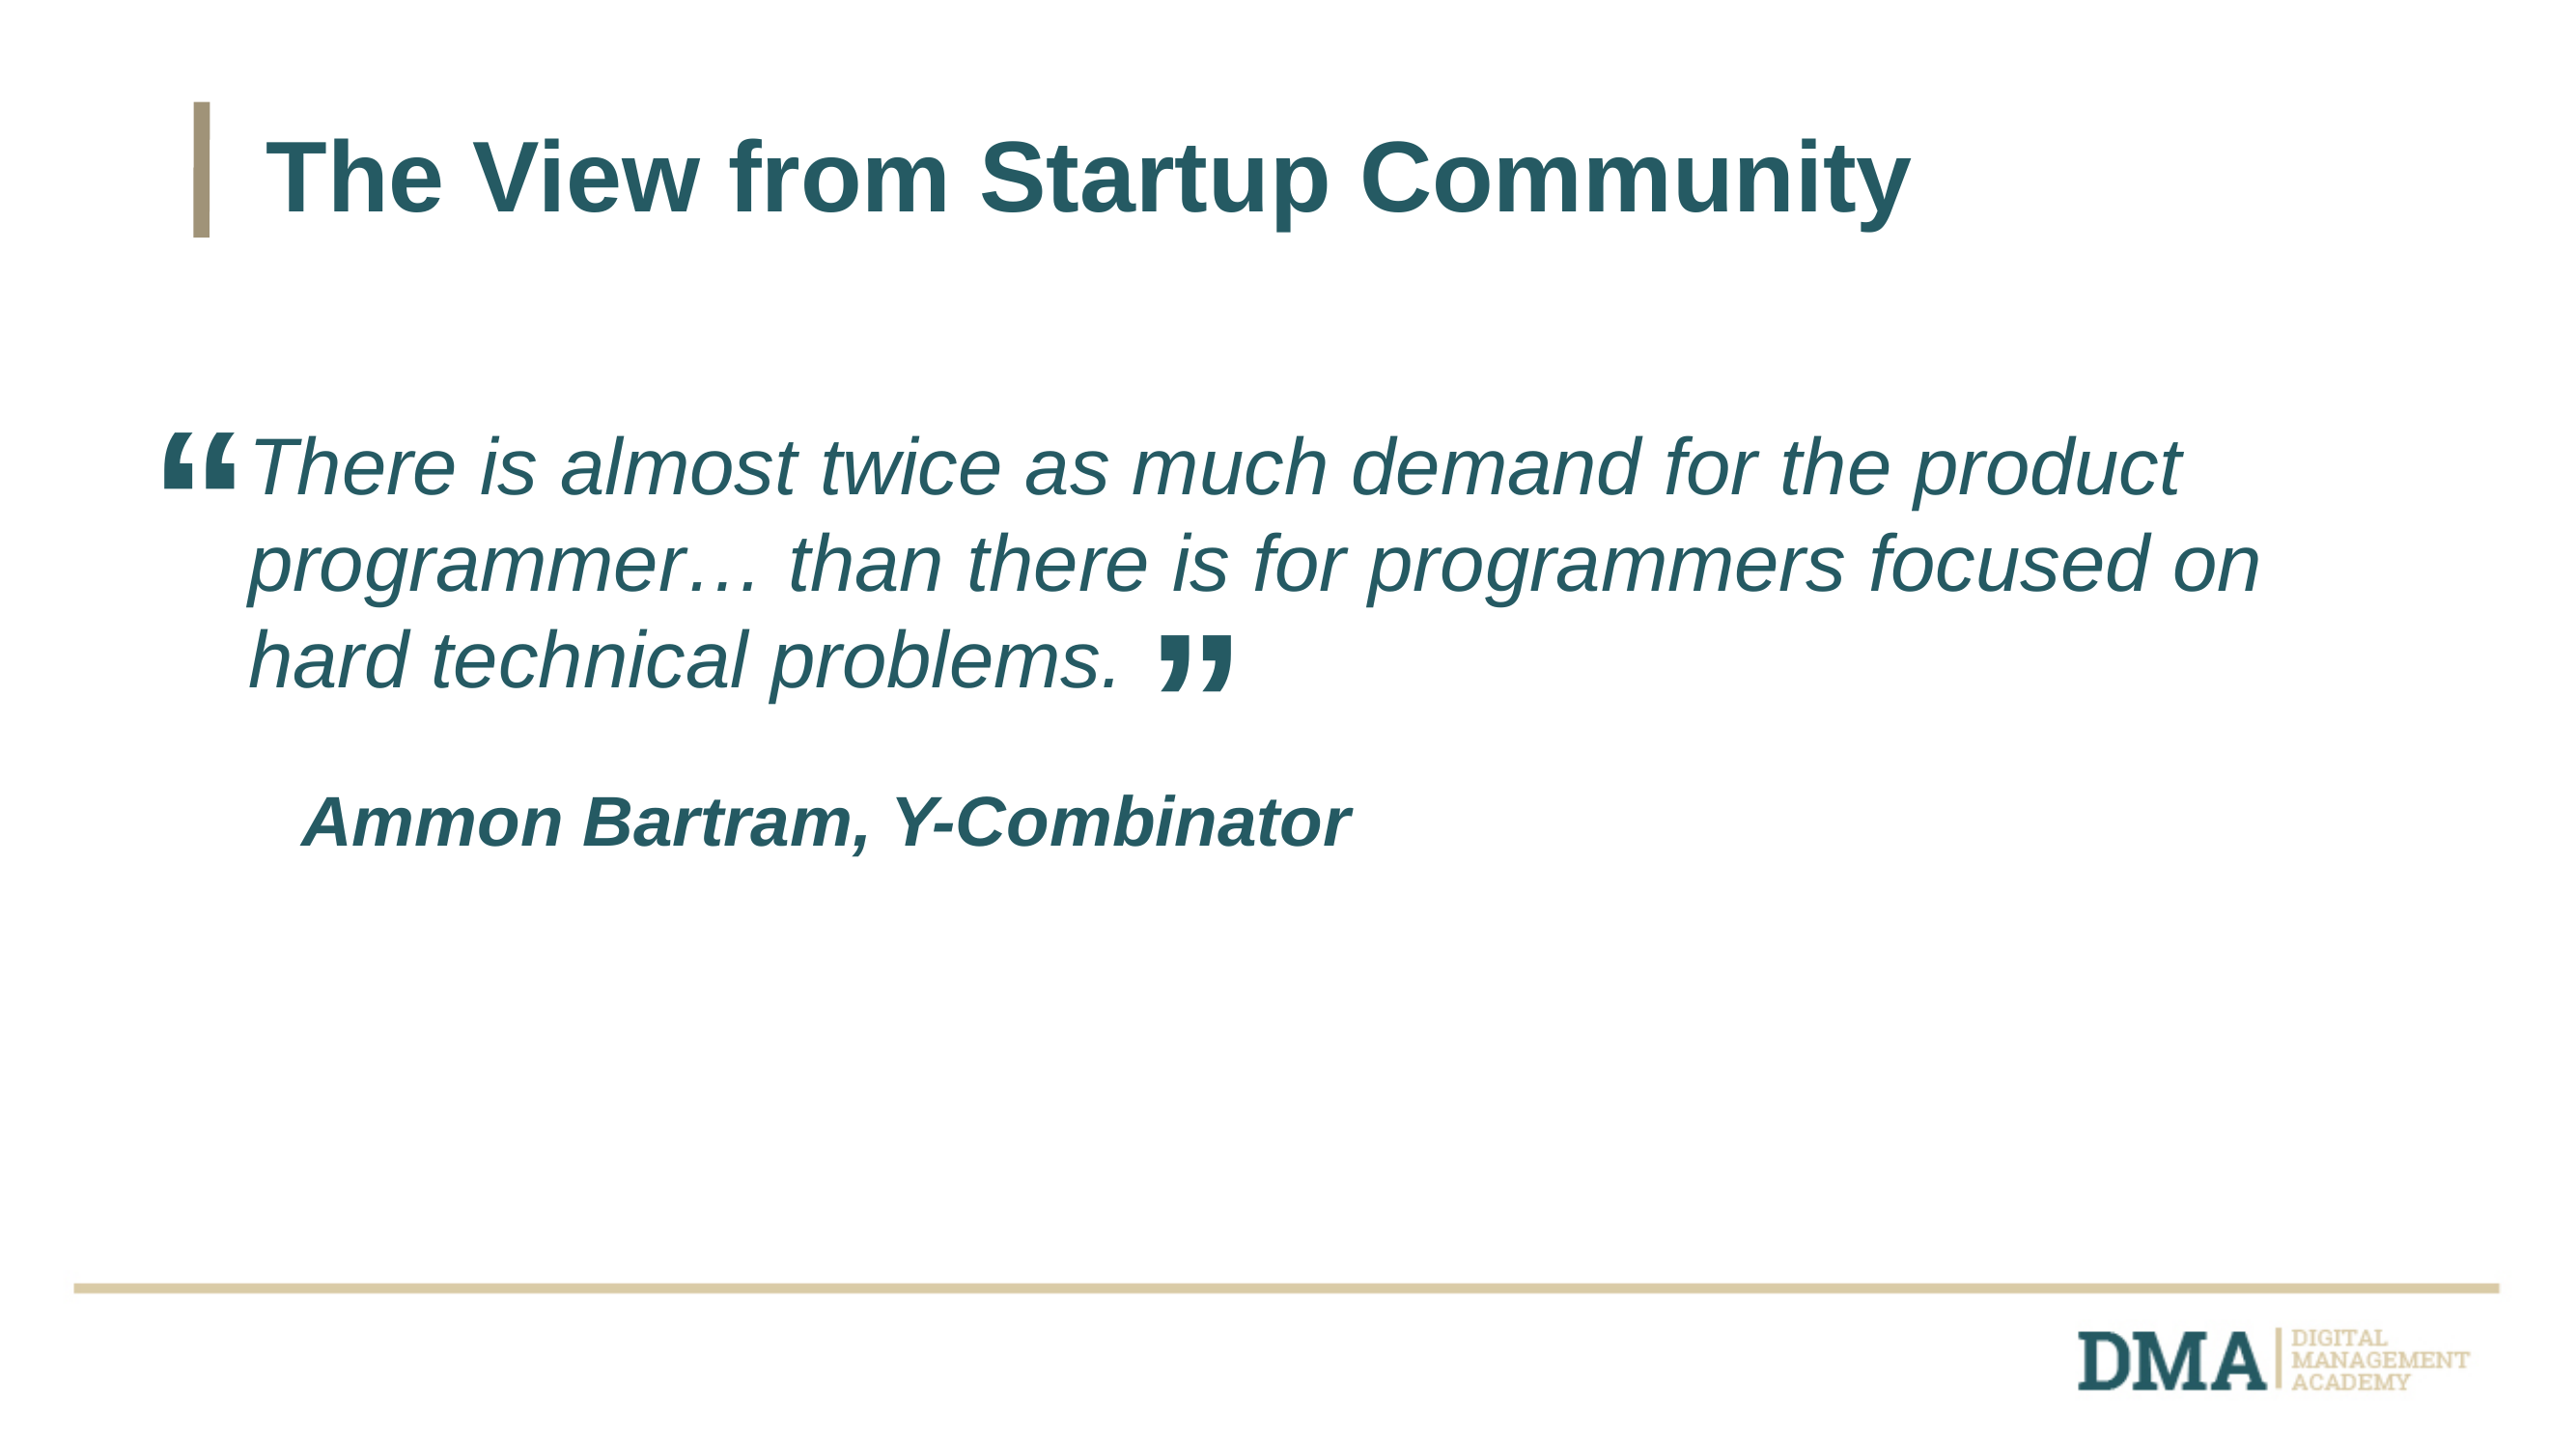

The View from Startup Community
There is almost twice as much demand for the product programmer… than there is for programmers focused on hard technical problems.
“
”
Ammon Bartram, Y-Combinator